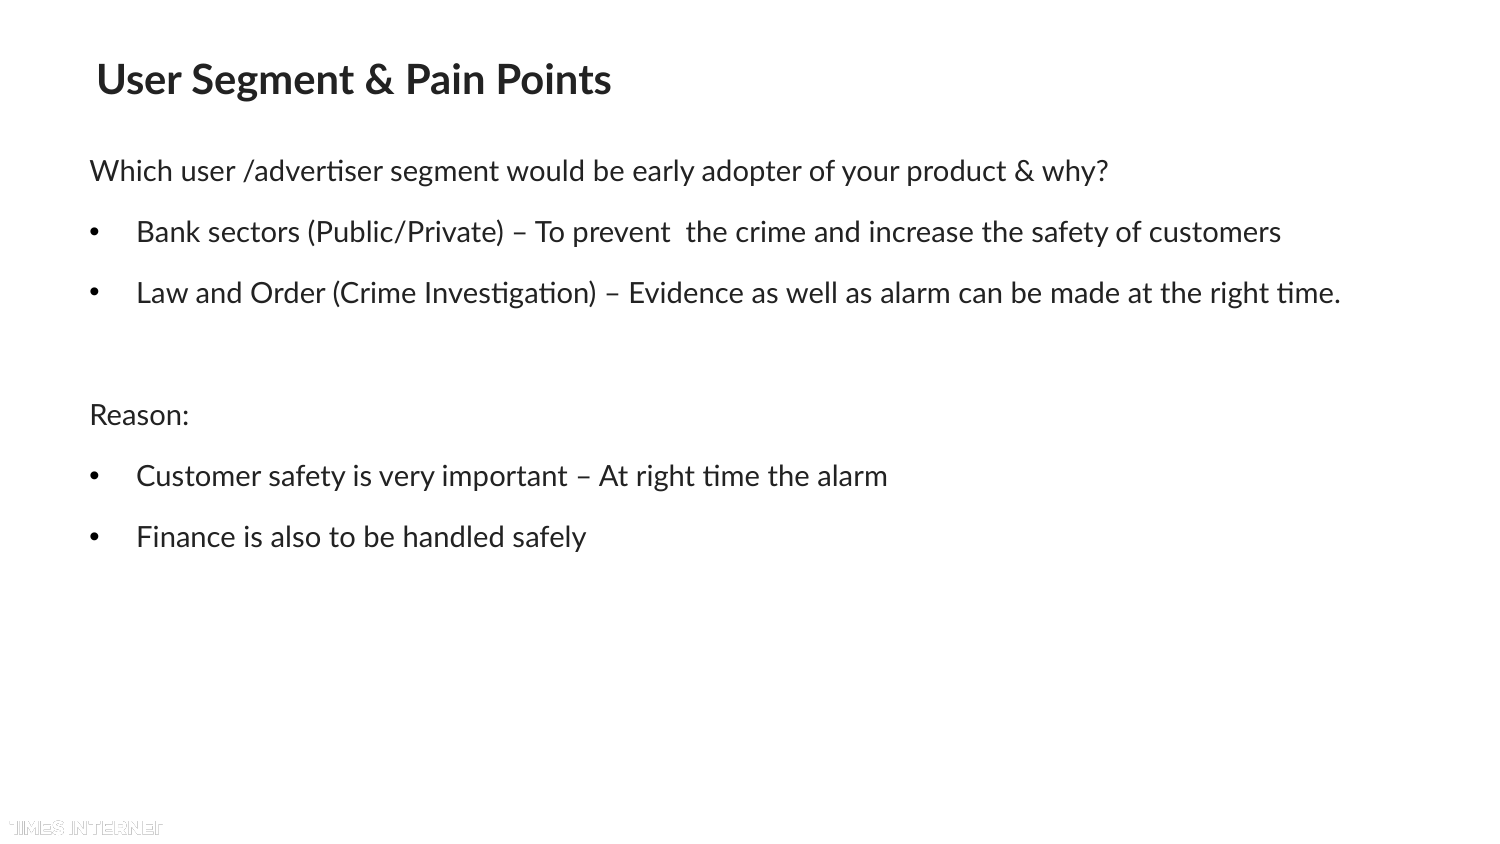

# User Segment & Pain Points
Which user /advertiser segment would be early adopter of your product & why?
Bank sectors (Public/Private) – To prevent  the crime and increase the safety of customers
Law and Order (Crime Investigation) – Evidence as well as alarm can be made at the right time.

Reason:
Customer safety is very important – At right time the alarm
Finance is also to be handled safely